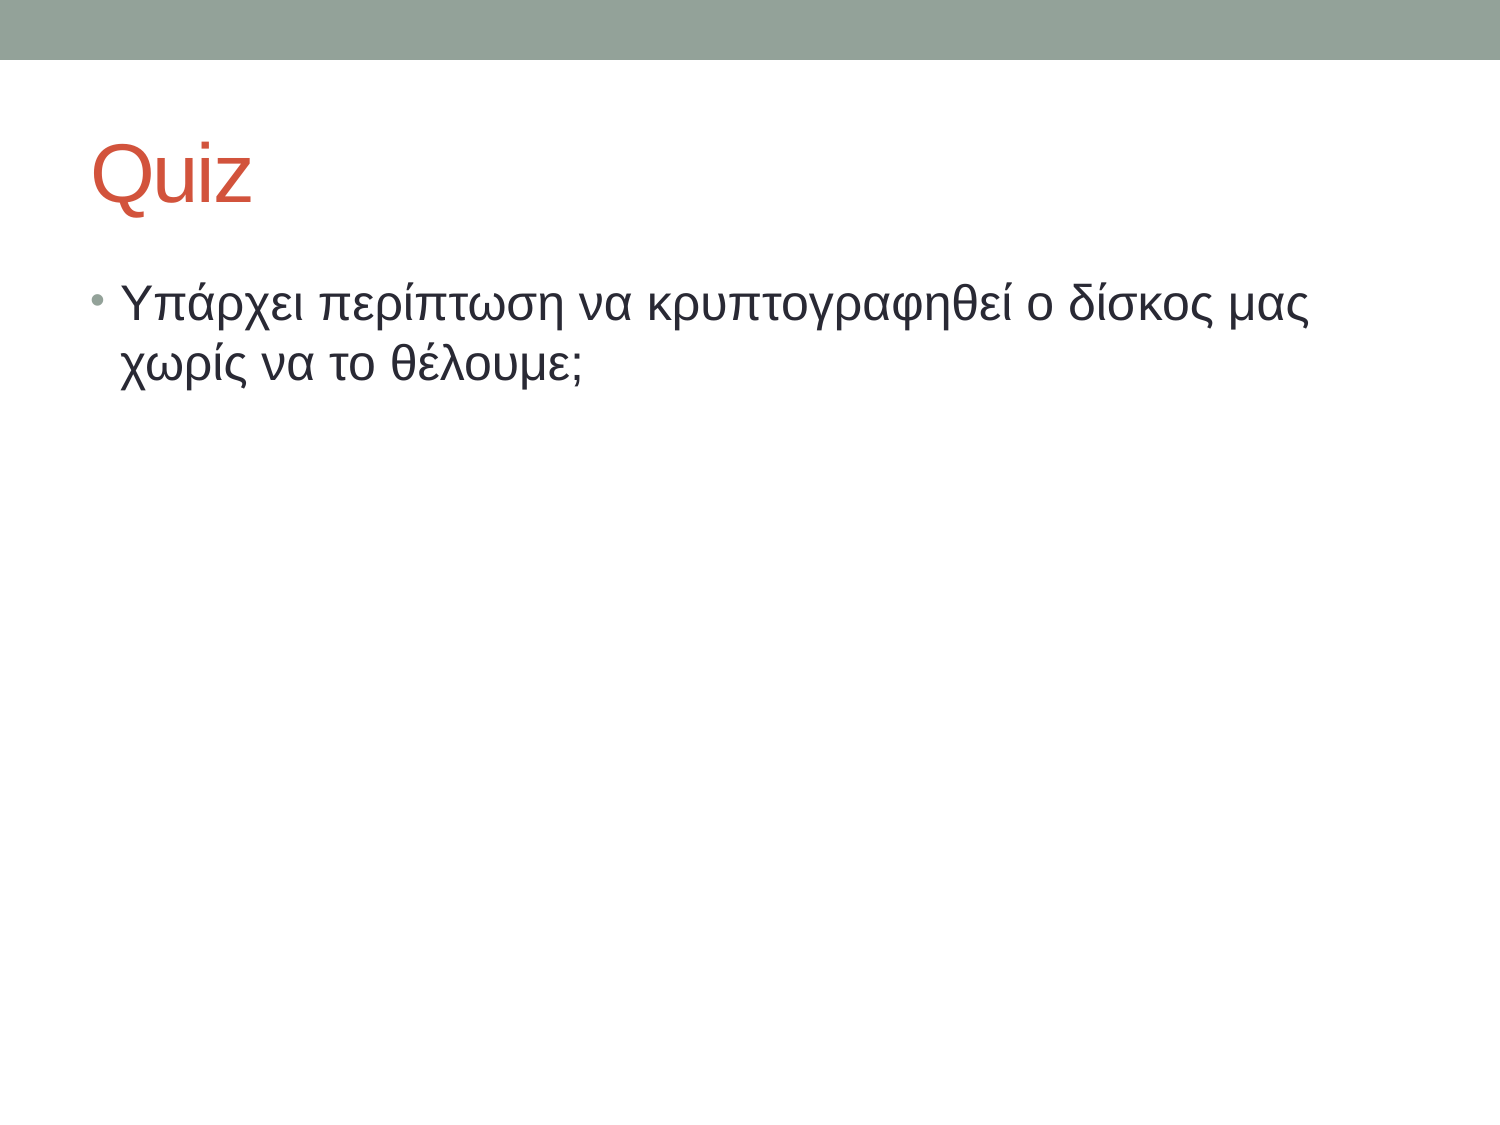

# Quiz
Υπάρχει περίπτωση να κρυπτογραφηθεί ο δίσκος μας χωρίς να το θέλουμε;